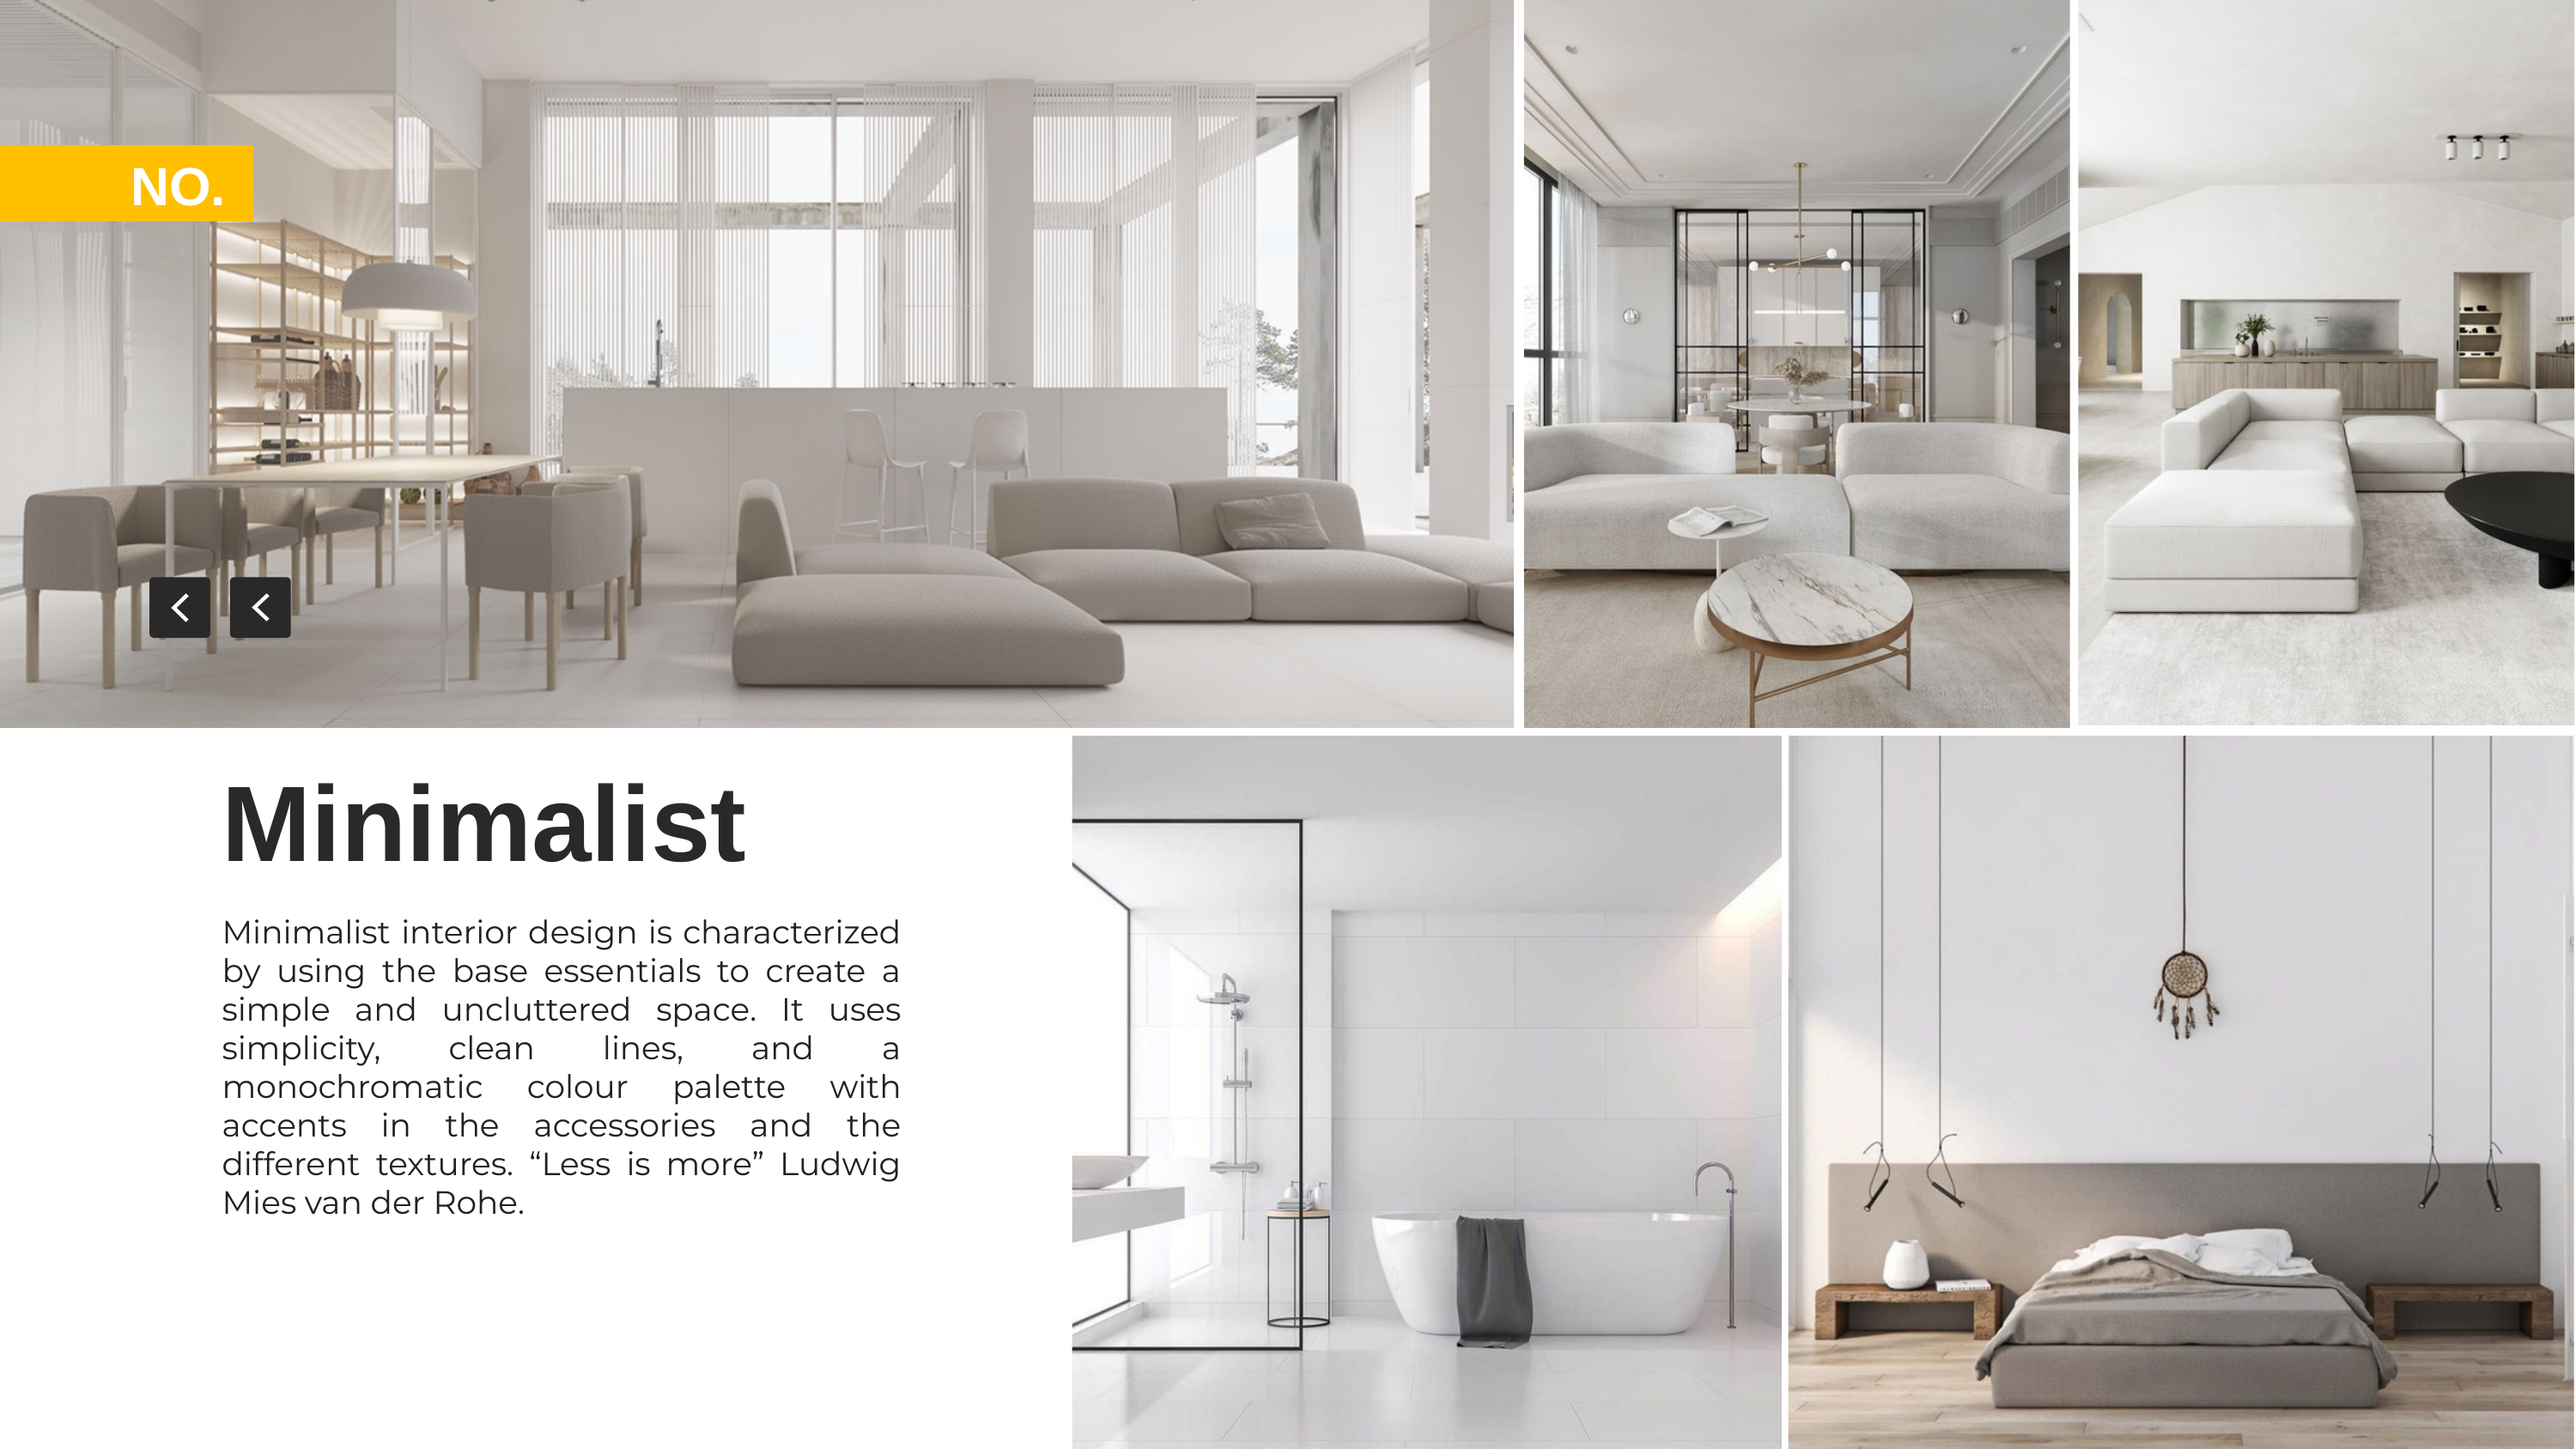

NO.

Minimalist

Minimalist interior design is characterized by using the base essentials to create a simple and uncluttered space. It uses simplicity, clean lines, and a monochromatic colour palette with accents in the accessories and the different textures. “Less is more” Ludwig Mies van der Rohe.